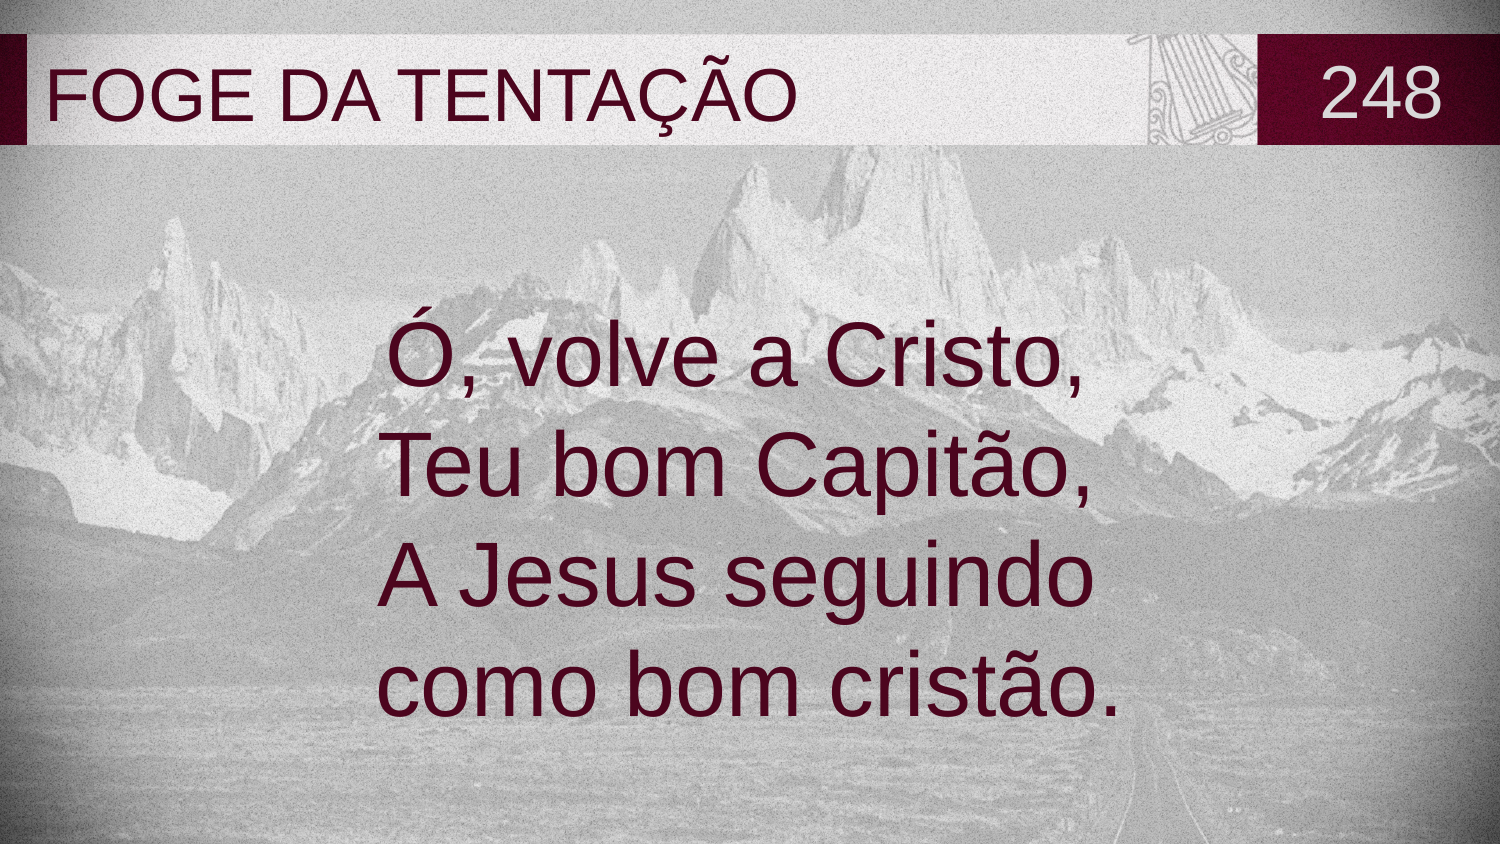

# FOGE DA TENTAÇÃO
248
Ó, volve a Cristo,
Teu bom Capitão,
A Jesus seguindo
como bom cristão.